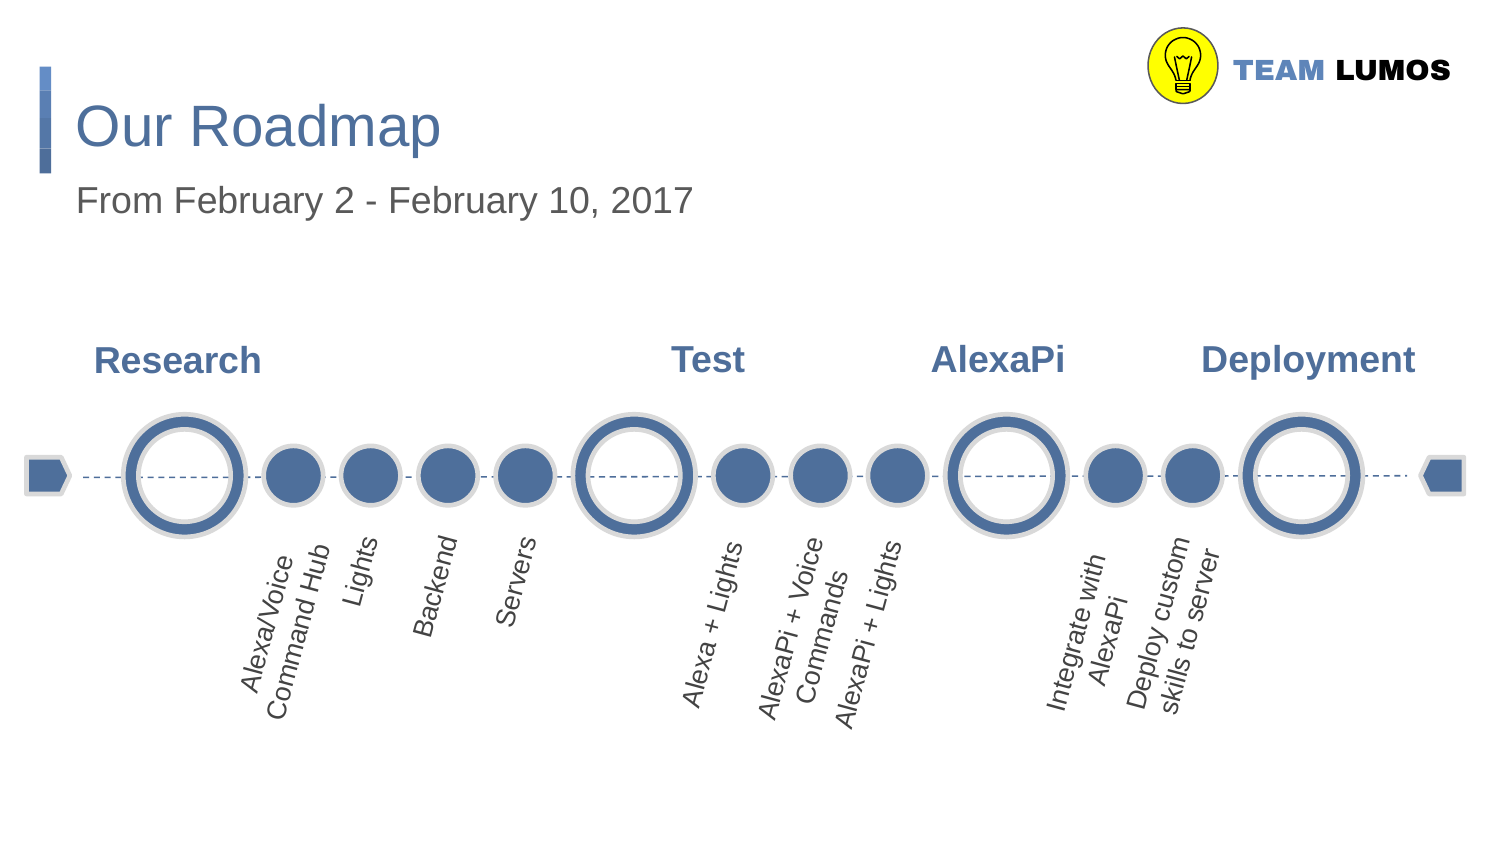

TEAM LUMOS

# Our Roadmap
From February 2 - February 10, 2017
	Test
AlexaPi
Deployment
Research

Lights
Servers
Backend
Deploy custom skills to server
Alexa/Voice Command Hub
Alexa + Lights
AlexaPi + Voice Commands
Integrate with AlexaPi
AlexaPi + Lights